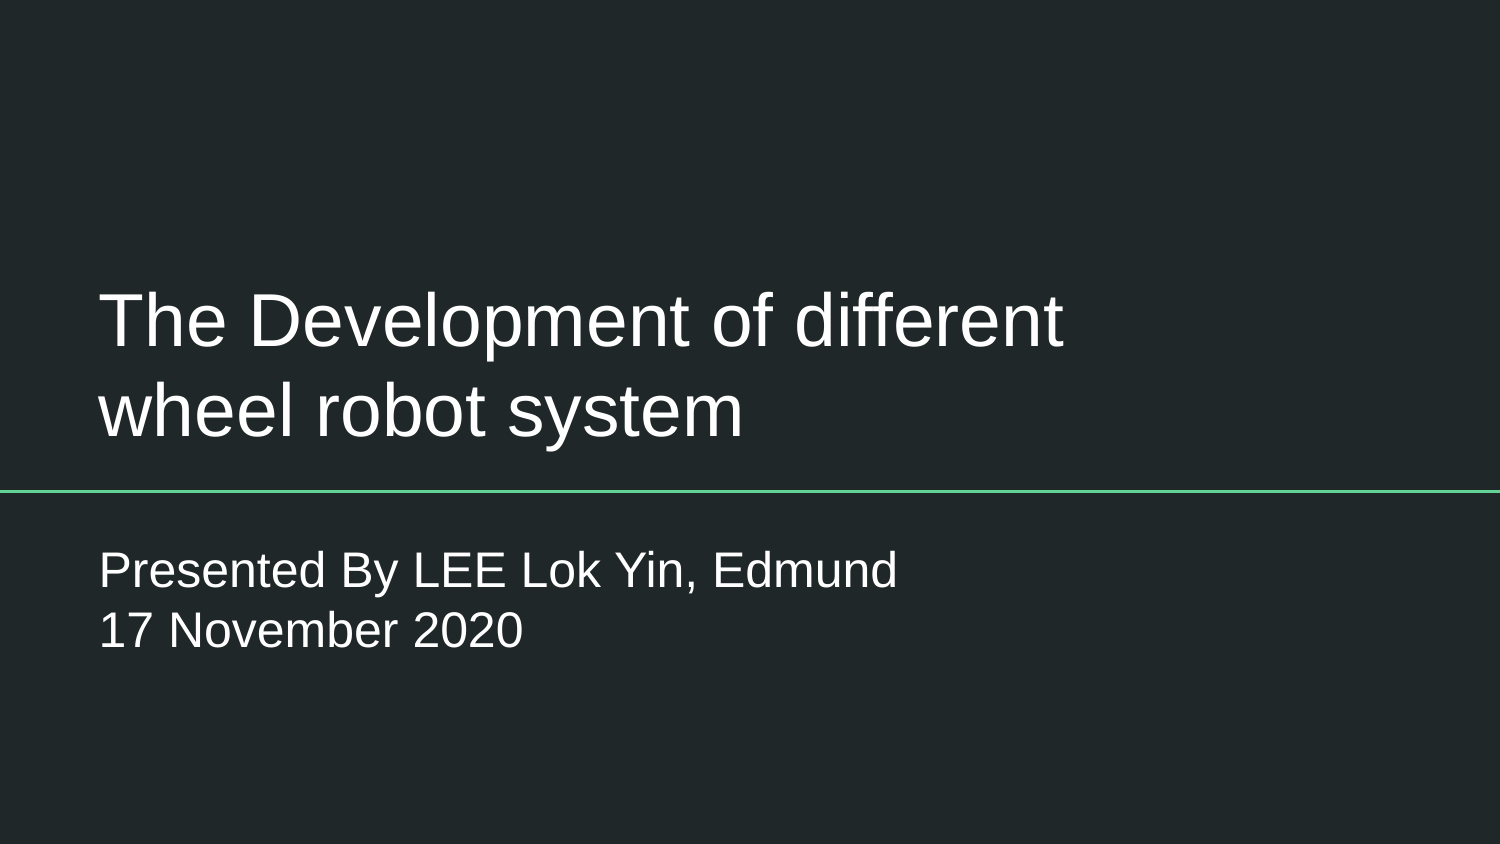

# The Development of different
wheel robot system
Presented By LEE Lok Yin, Edmund
17 November 2020